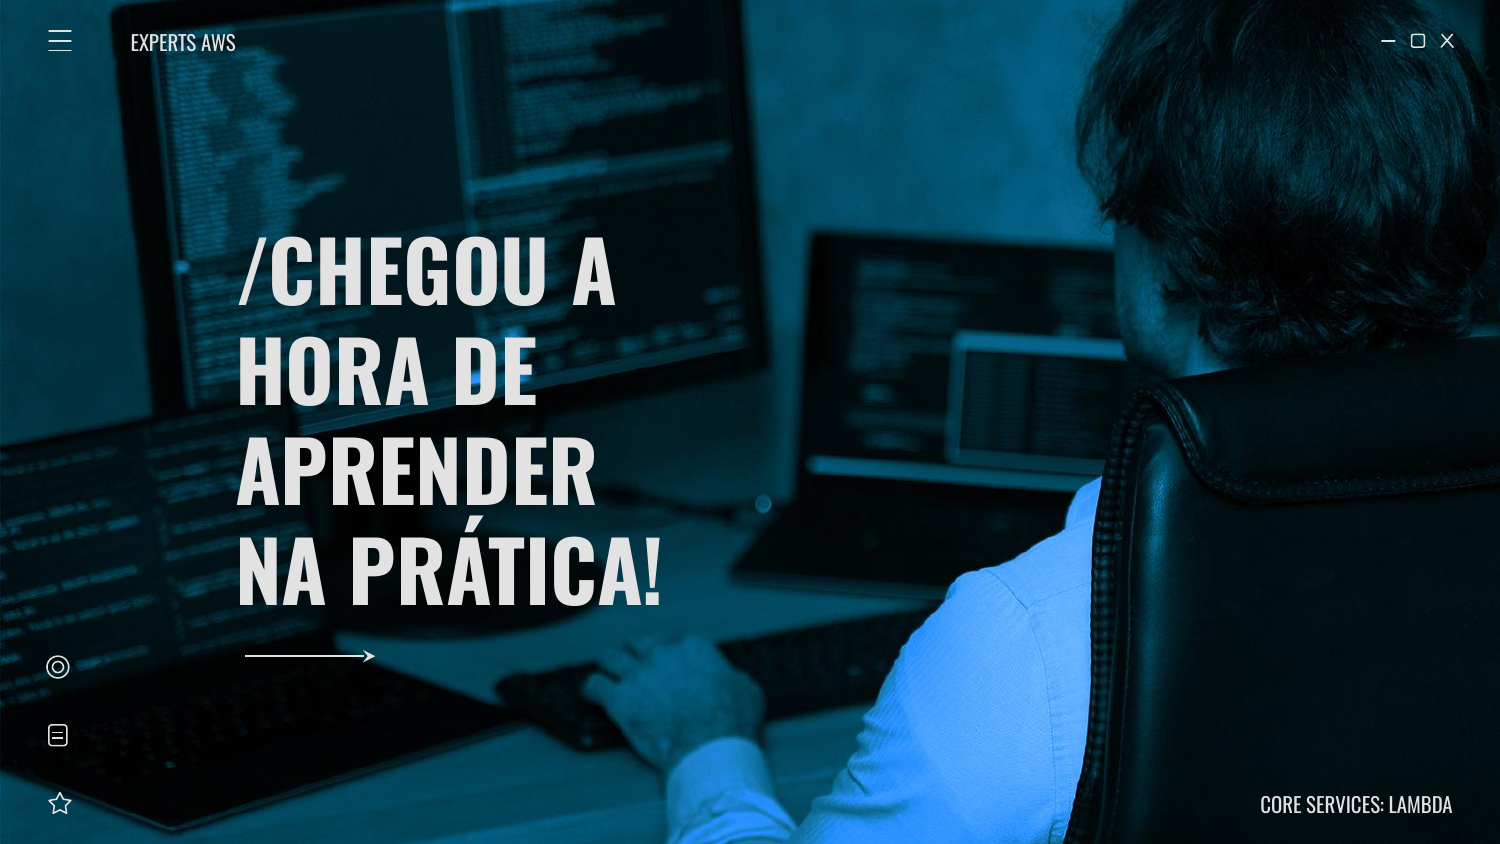

EXPERTS AWS

# /CHEGOU A HORA DE APRENDER NA PRÁTICA!

CORE SERVICES: LAMBDA